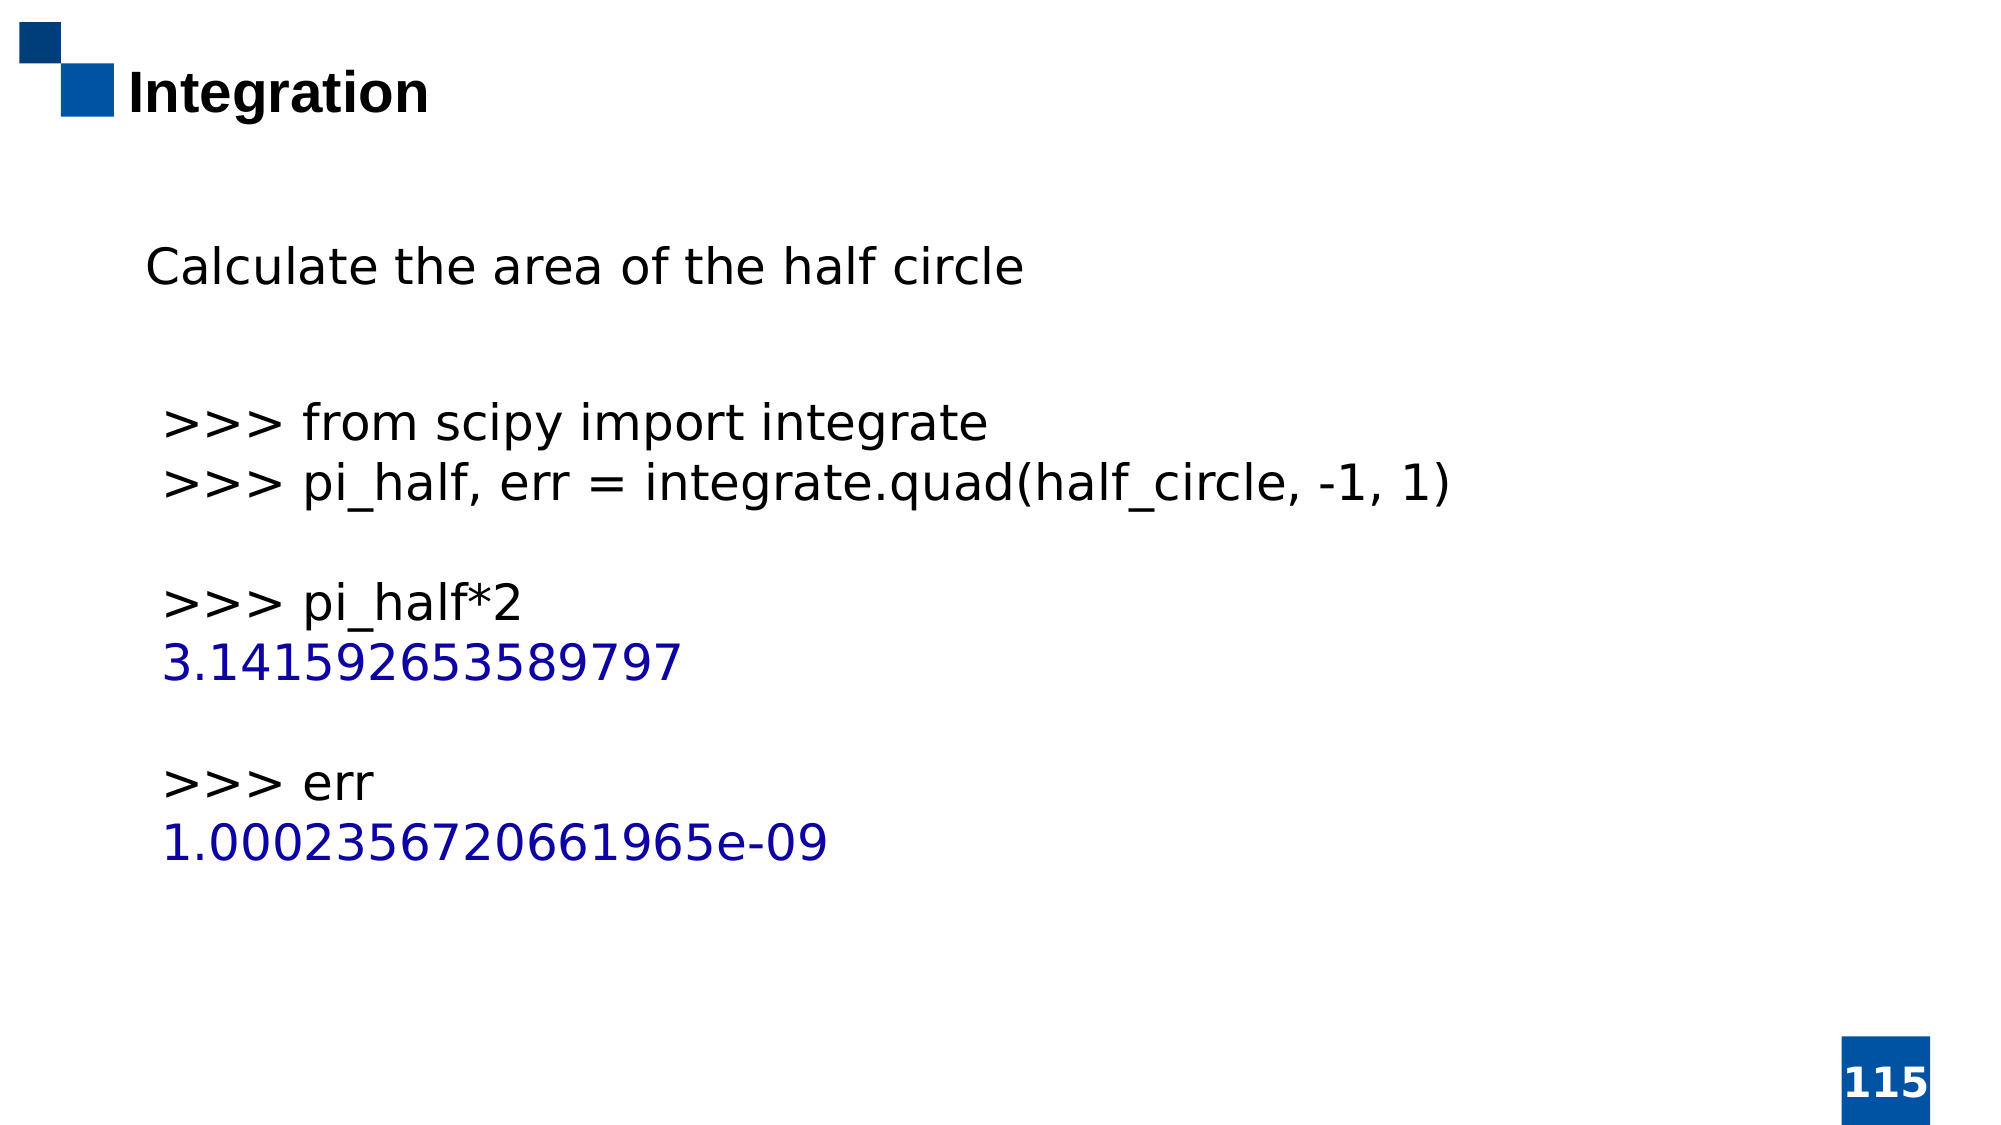

Integration
Calculate the area of the half circle
>>> from scipy import integrate
>>> pi_half, err = integrate.quad(half_circle, -1, 1)

>>> pi_half*2
3.141592653589797

>>> err
1.0002356720661965e-09
115